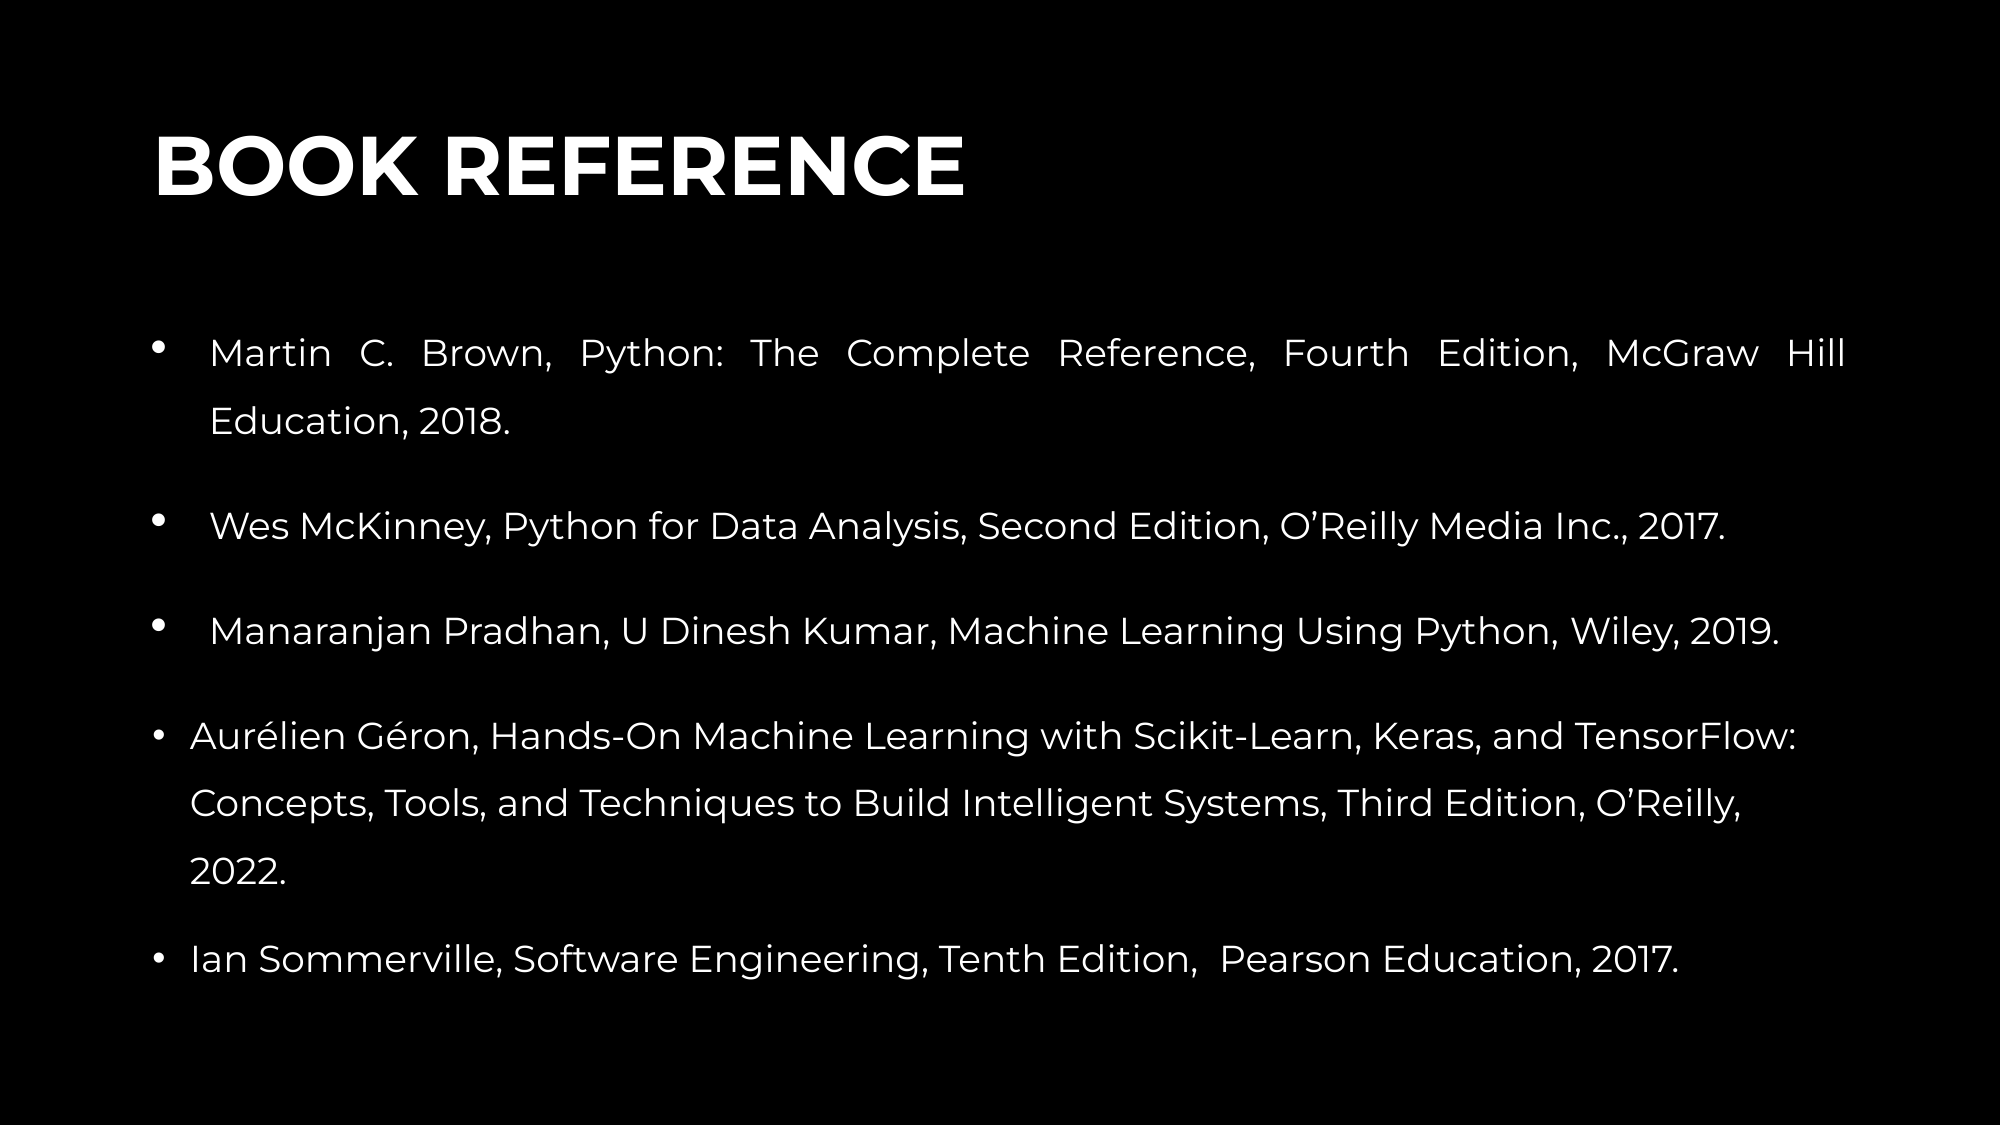

# BOOK REFERENCE
Martin C. Brown, Python: The Complete Reference, Fourth Edition, McGraw Hill Education, 2018.
Wes McKinney, Python for Data Analysis, Second Edition, O’Reilly Media Inc., 2017.
Manaranjan Pradhan, U Dinesh Kumar, Machine Learning Using Python, Wiley, 2019.
Aurélien Géron, Hands-On Machine Learning with Scikit-Learn, Keras, and TensorFlow: Concepts, Tools, and Techniques to Build Intelligent Systems, Third Edition, O’Reilly, 2022.
Ian Sommerville, Software Engineering, Tenth Edition,  Pearson Education, 2017.